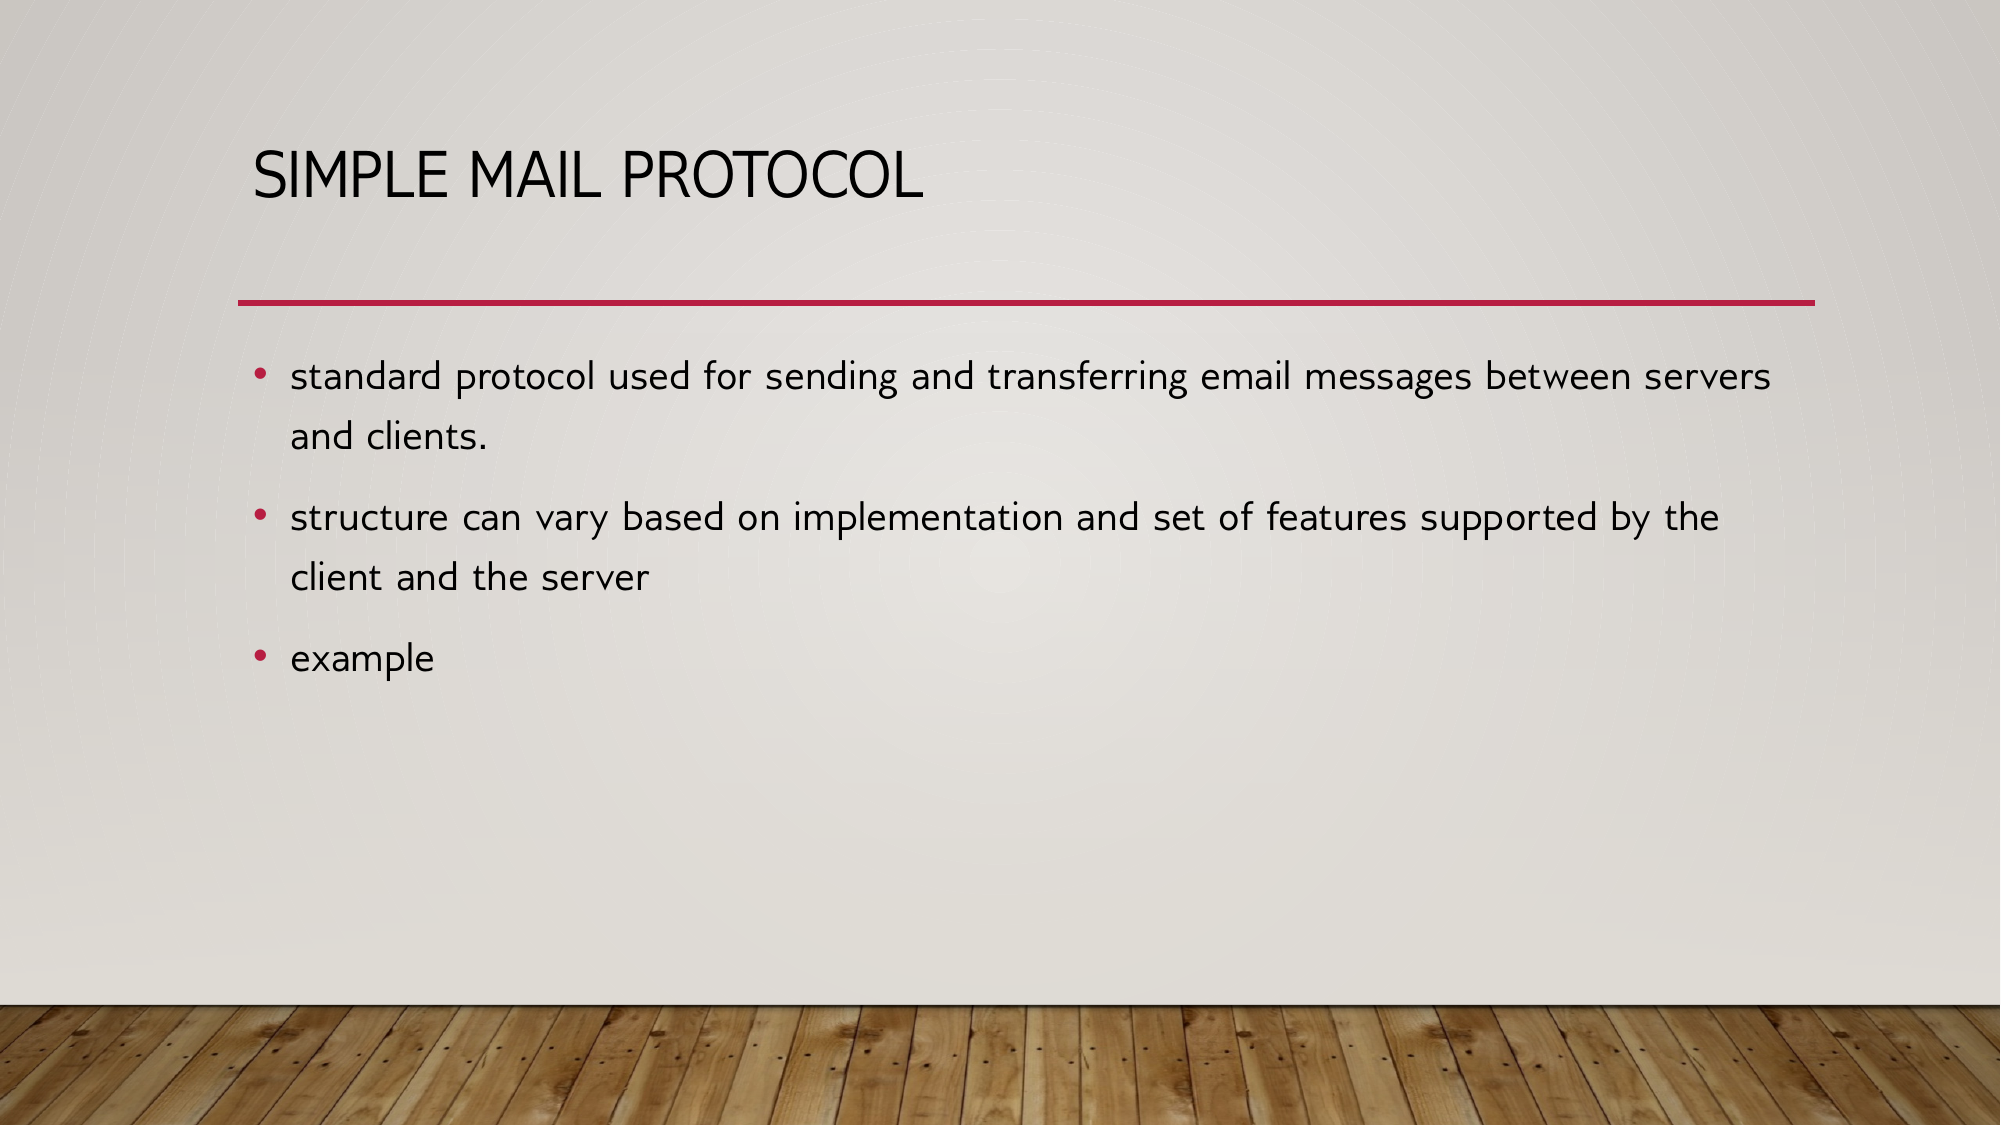

# SIMPLE MAIL PROTOCOL
standard protocol used for sending and transferring email messages between servers and clients.
structure can vary based on implementation and set of features supported by the client and the server
example